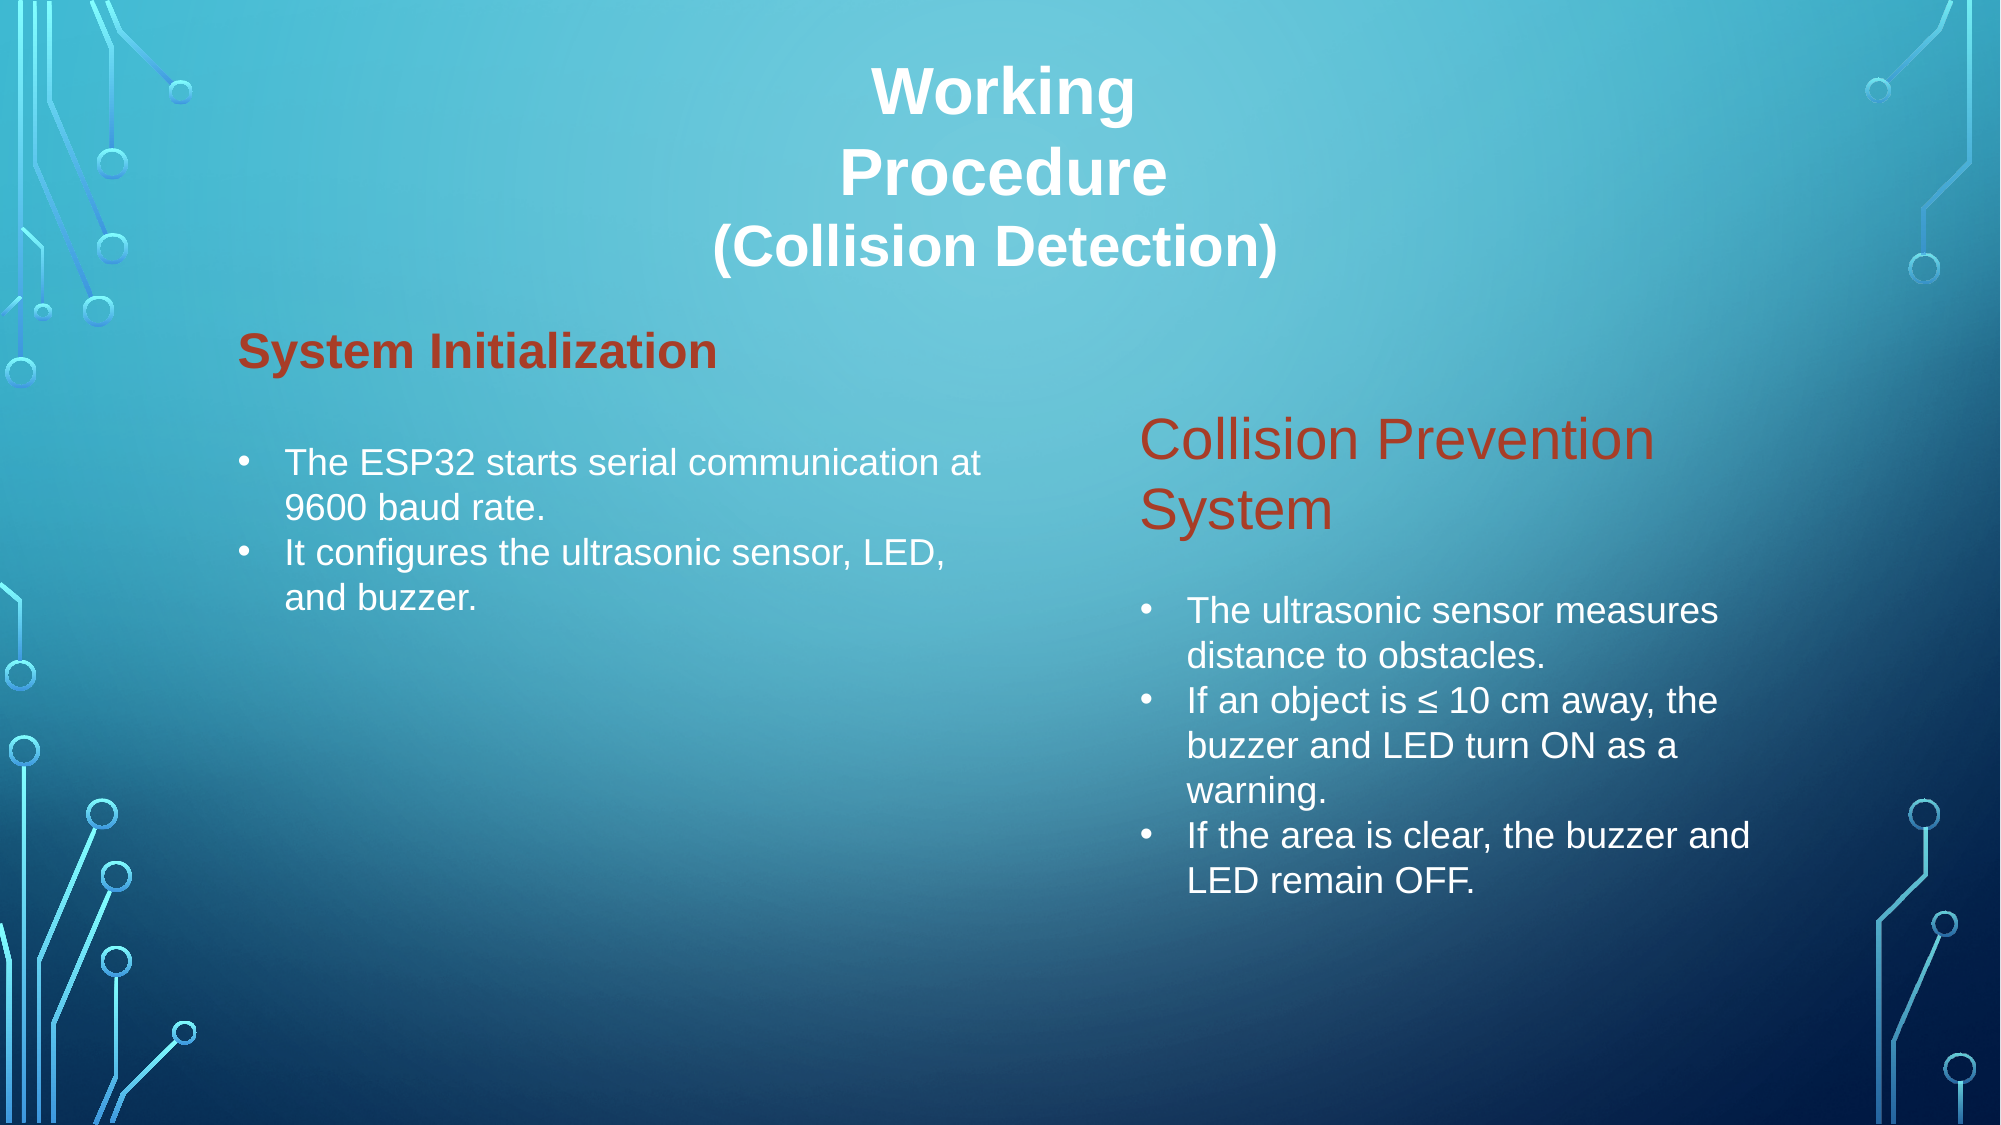

Working Procedure
(Collision Detection)

System Initialization

The ESP32 starts serial communication at 9600 baud rate.
It configures the ultrasonic sensor, LED, and buzzer.

Collision Prevention System

The ultrasonic sensor measures distance to obstacles.
If an object is ≤ 10 cm away, the buzzer and LED turn ON as a warning.
If the area is clear, the buzzer and LED remain OFF.